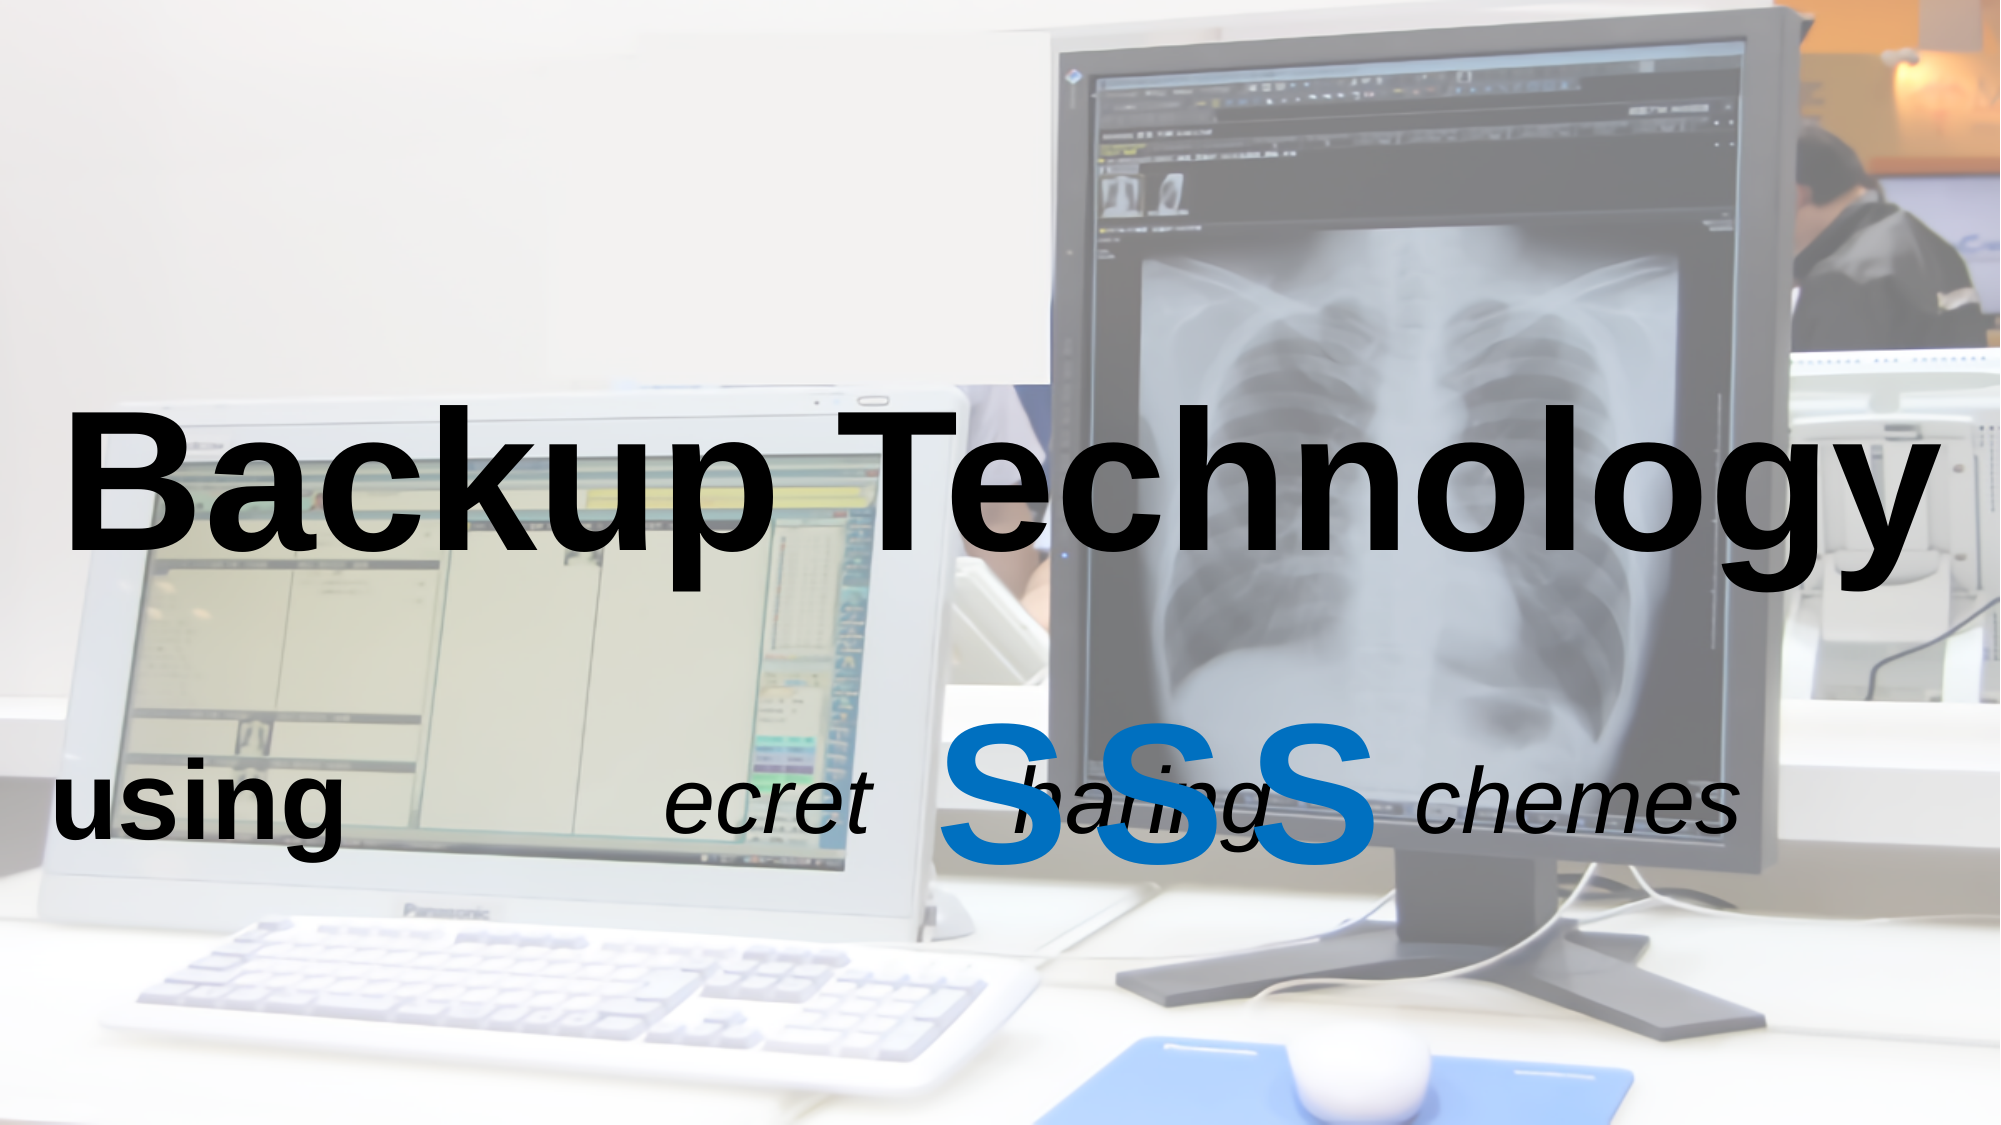

Backup Technology
using
S
S
S
# ecret    haring    chemes